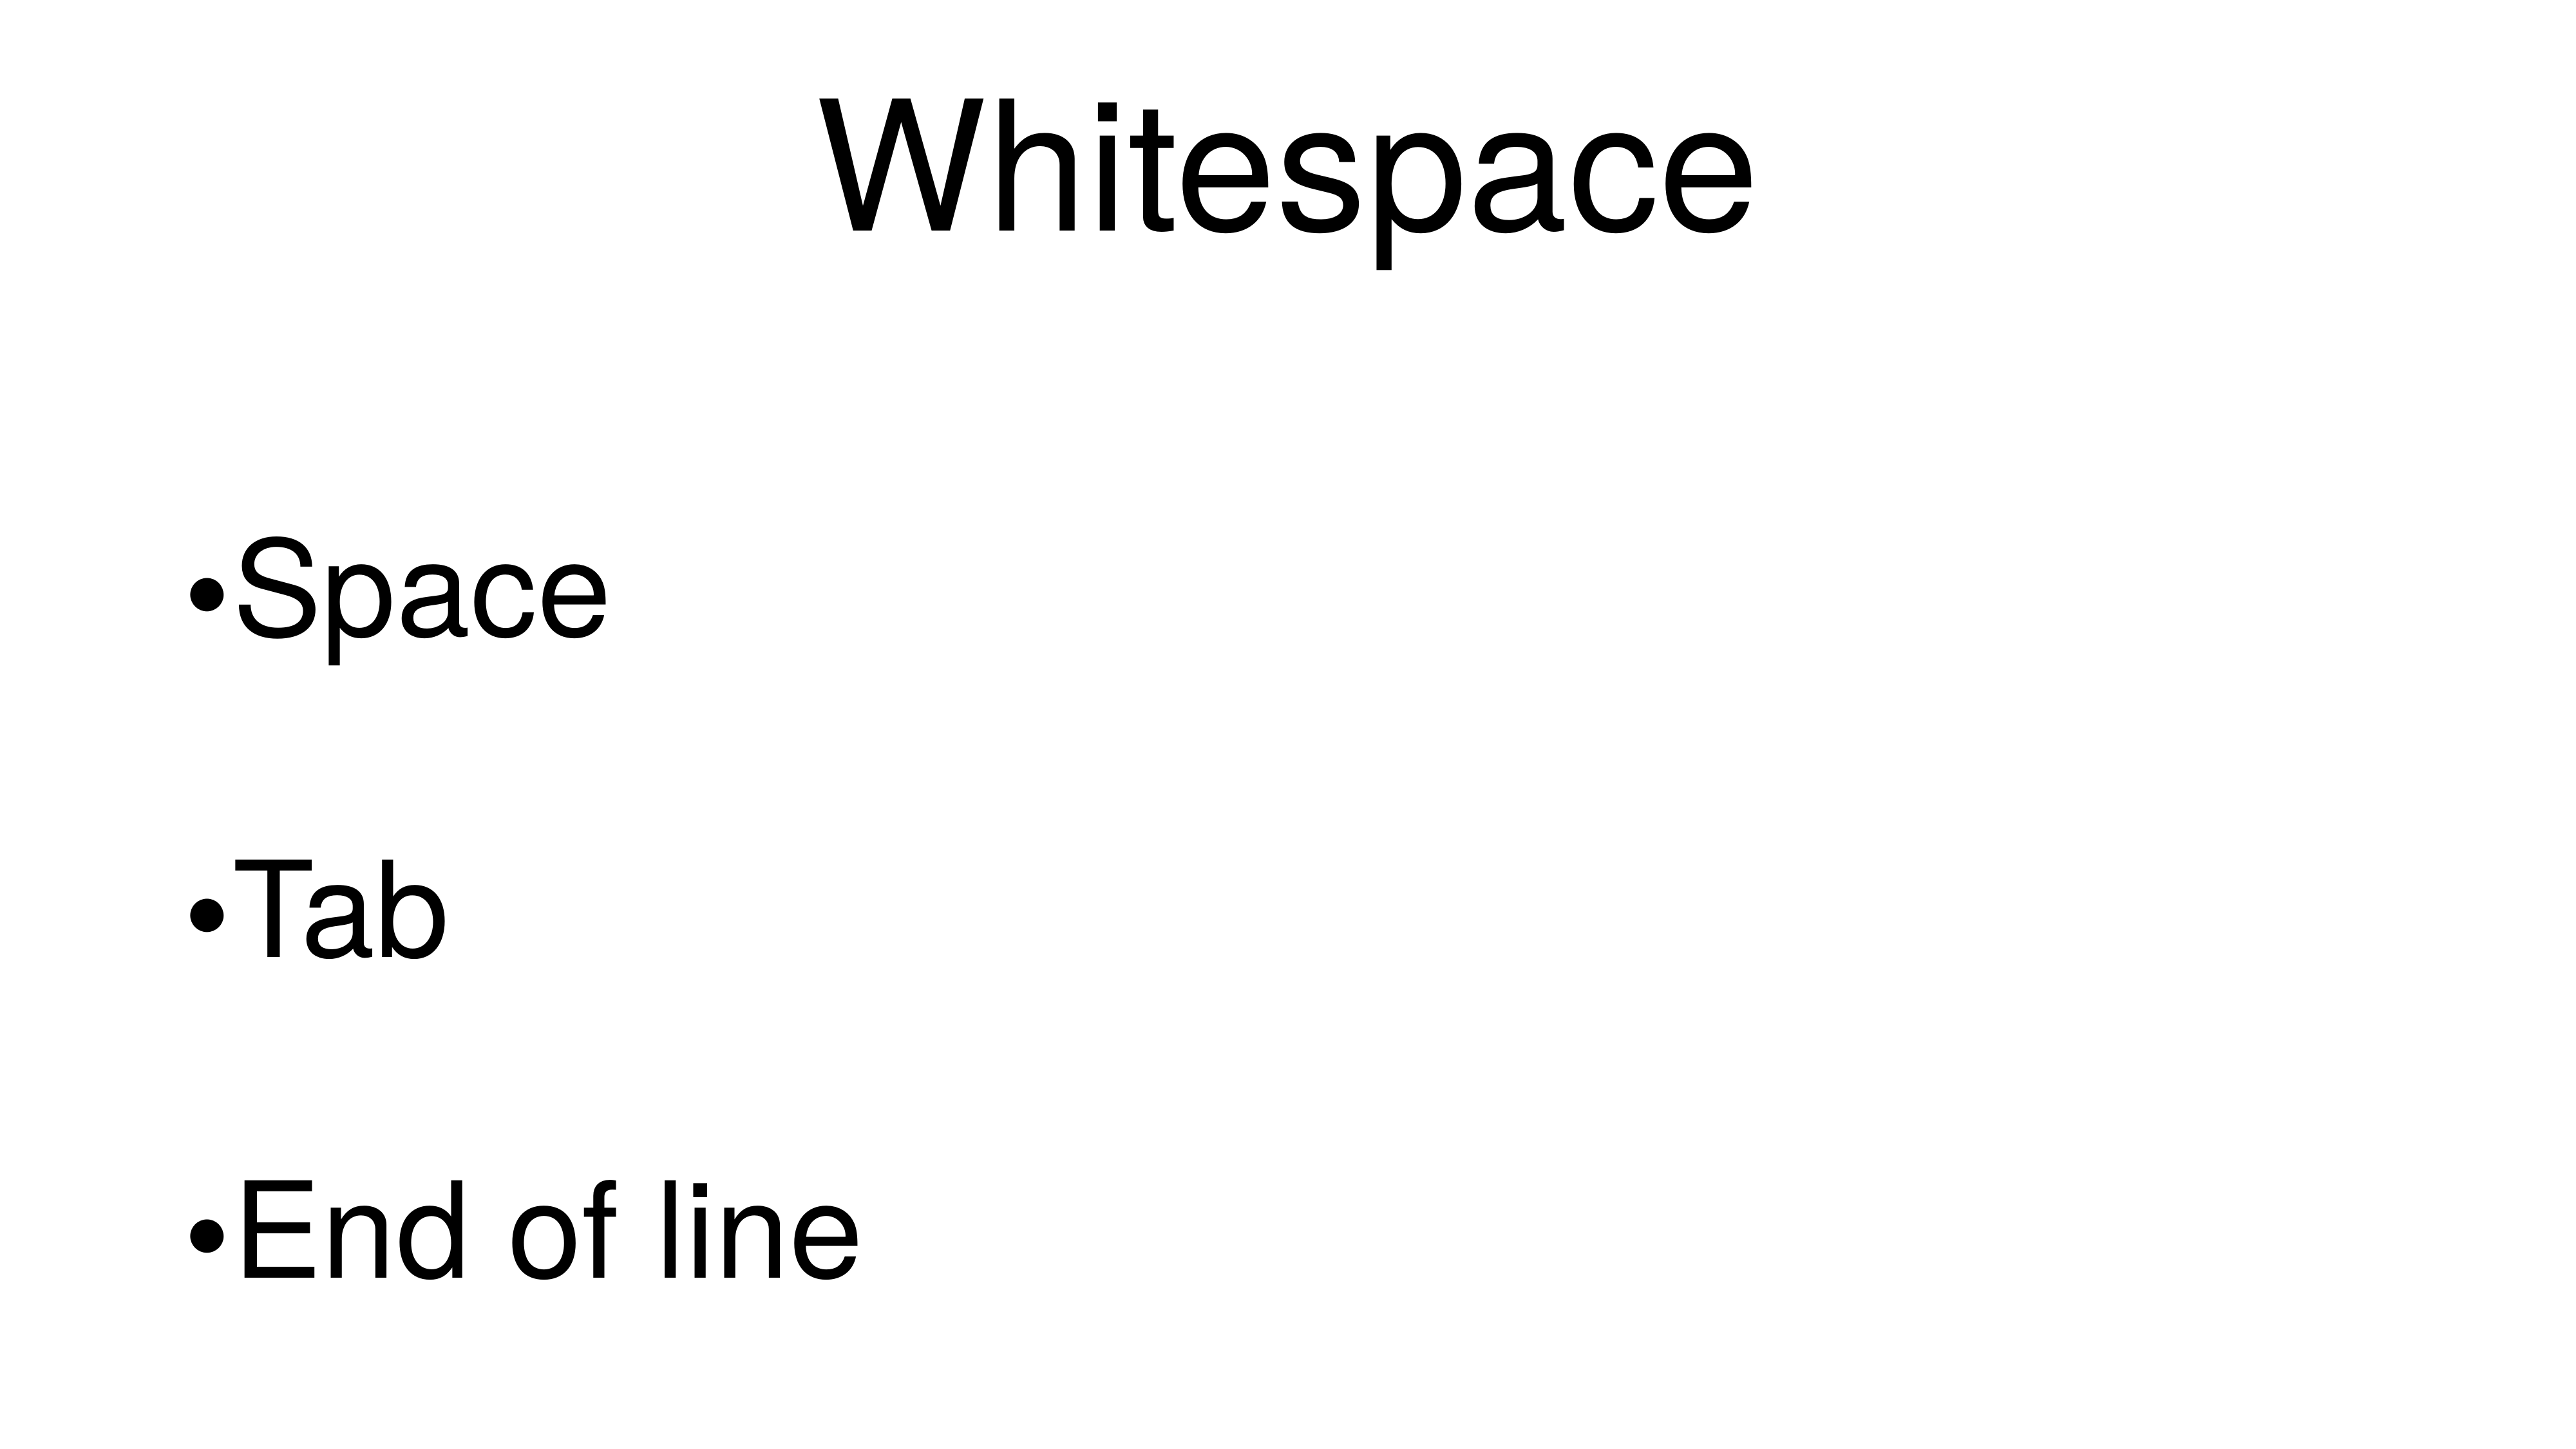

# Whitespace
Space
Tab
End of line